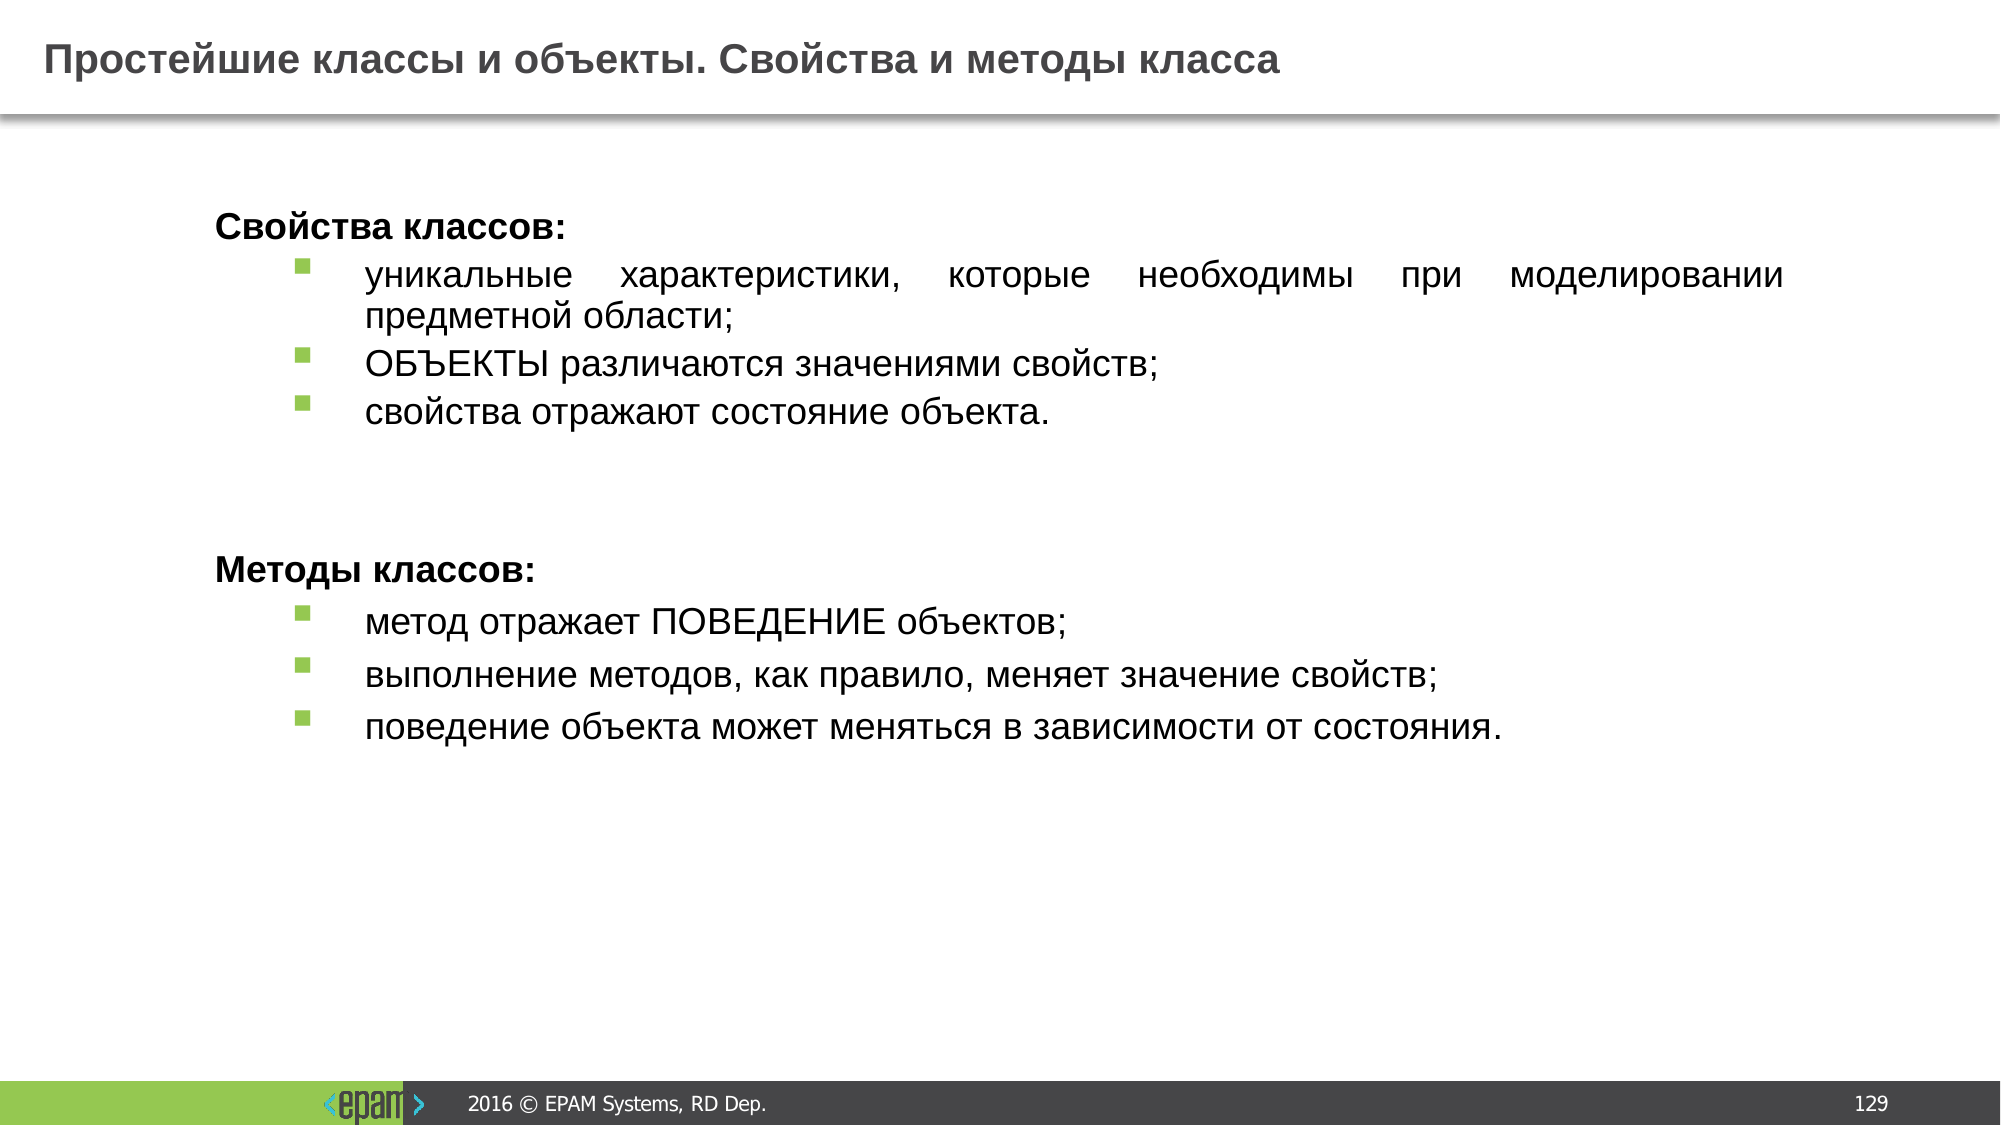

# Простейшие классы и объекты. Свойства и методы класса
Свойства классов:
уникальные характеристики, которые необходимы при моделировании предметной области;
ОБЪЕКТЫ различаются значениями свойств;
свойства отражают состояние объекта.

Методы классов:
метод отражает ПОВЕДЕНИЕ объектов;
выполнение методов, как правило, меняет значение свойств;
поведение объекта может меняться в зависимости от состояния.

2016 © EPAM Systems, RD Dep.
129